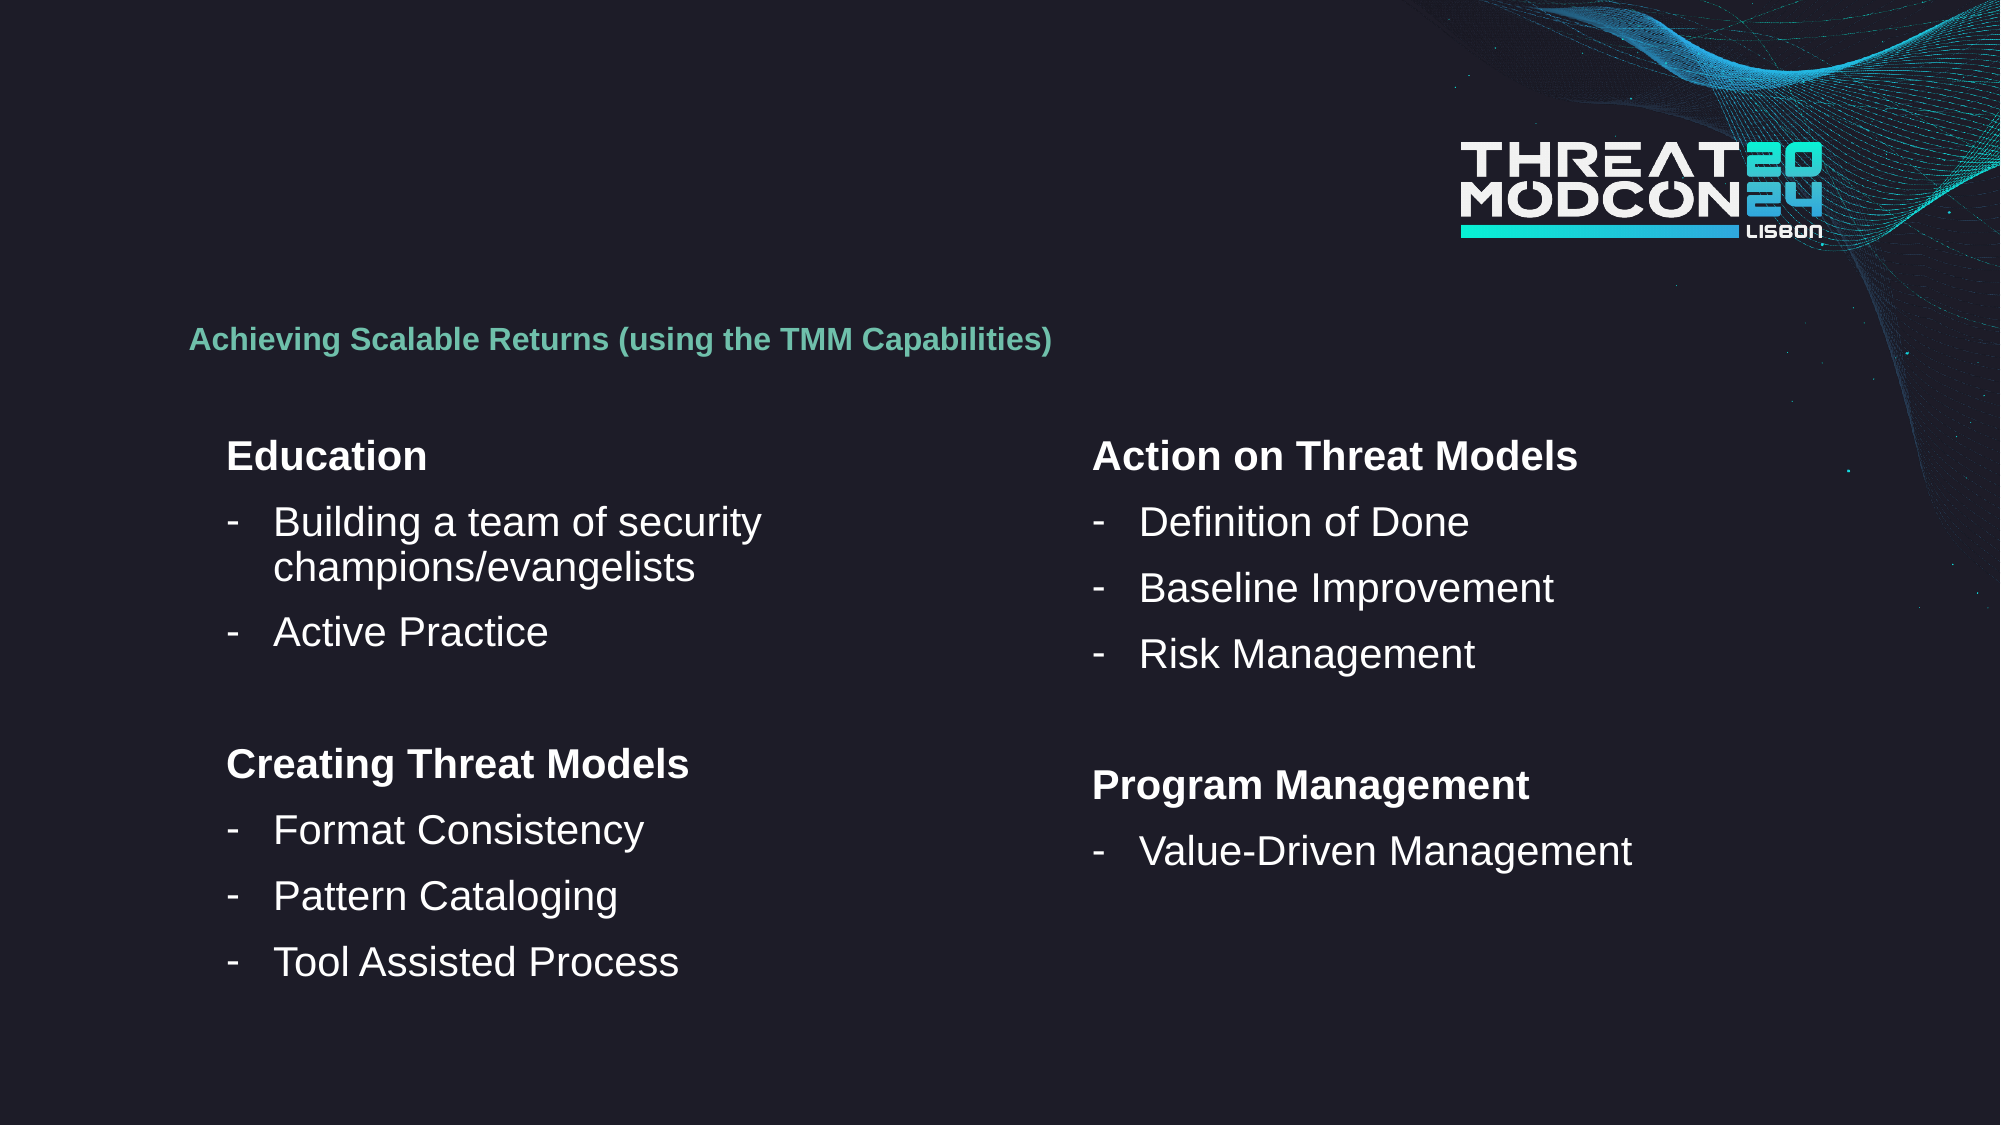

# Achieving Scalable Returns (using the TMM Capabilities)
Education
Building a team of security champions/evangelists
Active Practice

Creating Threat Models
Format Consistency
Pattern Cataloging
Tool Assisted Process

Action on Threat Models
Definition of Done
Baseline Improvement
Risk Management

Program Management
Value-Driven Management